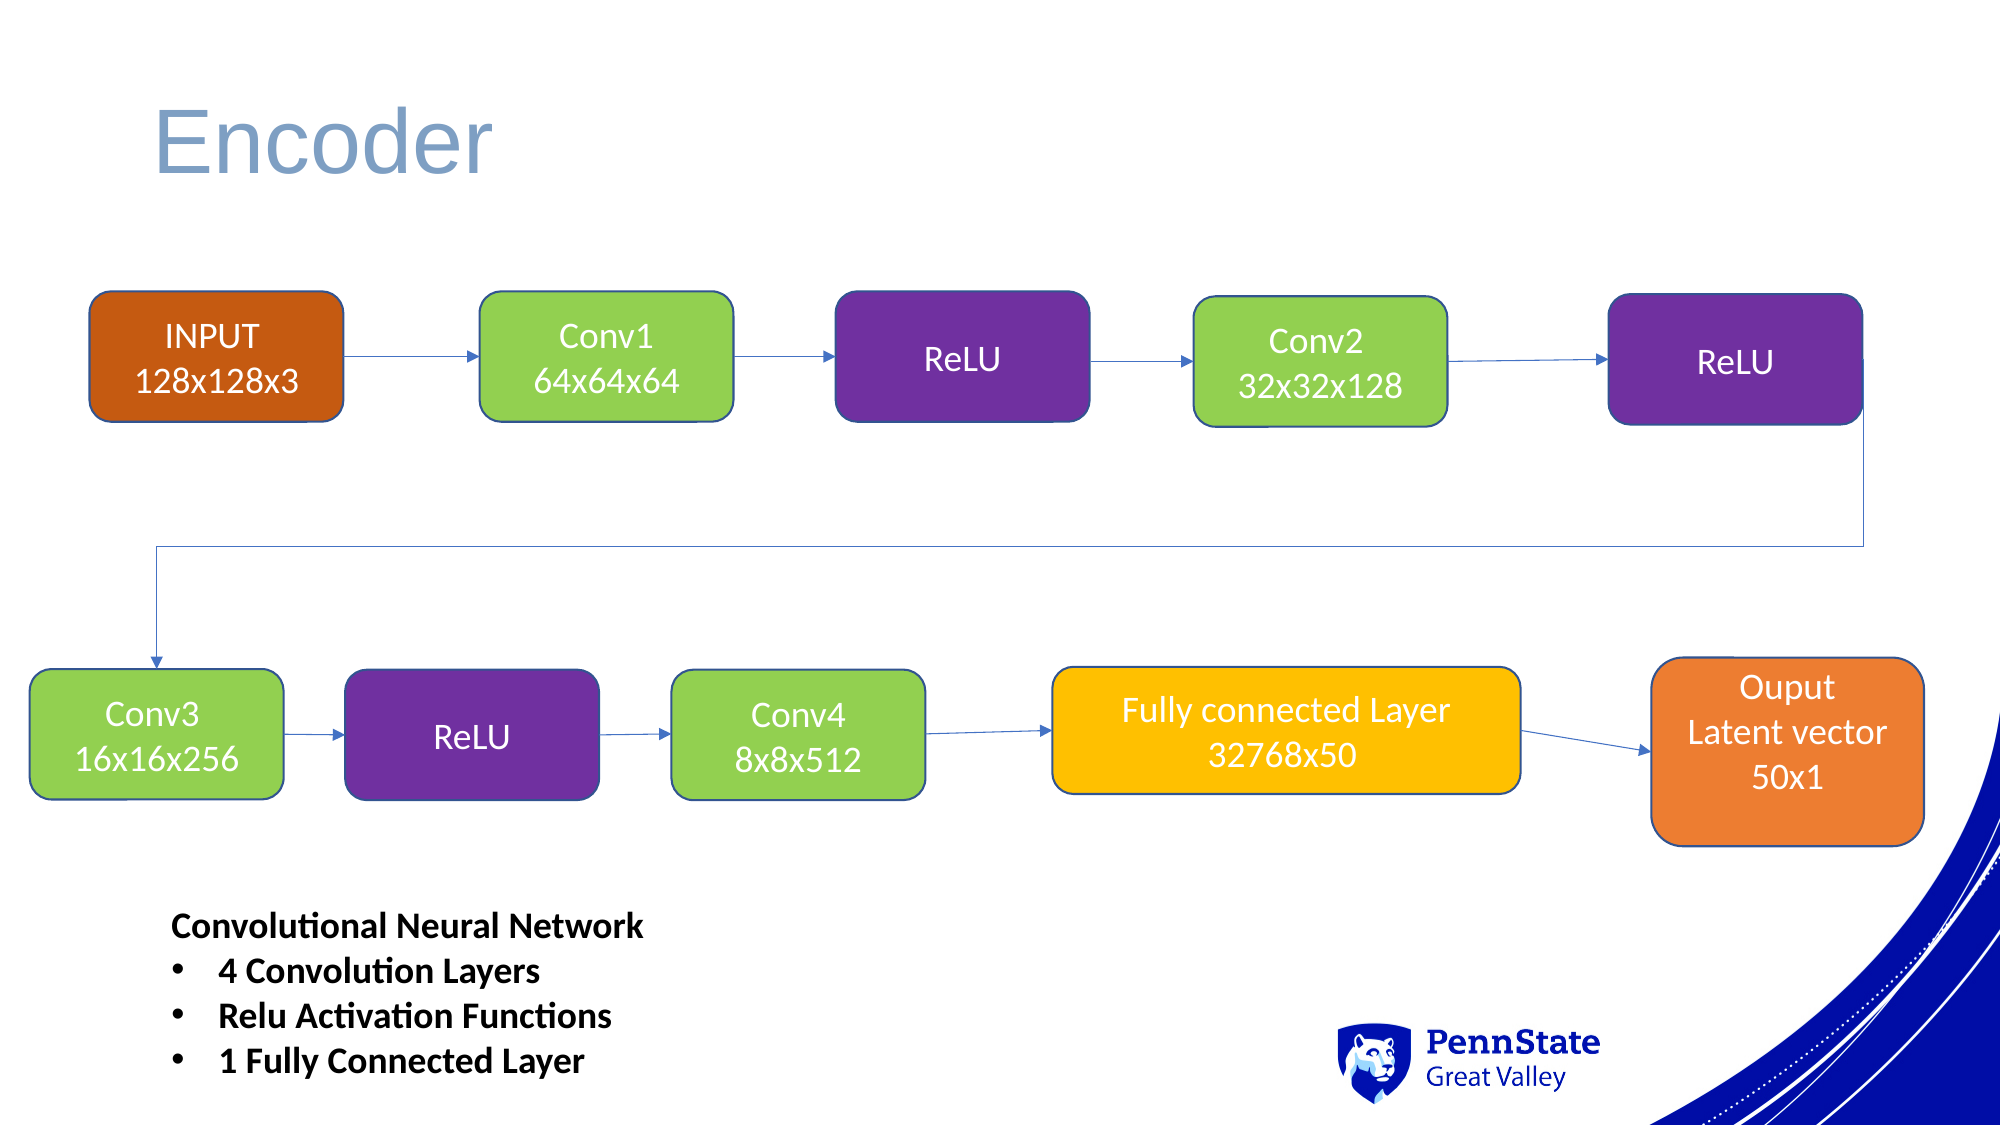

# Encoder
INPUT
128x128x3
Conv1
64x64x64
ReLU
ReLU
Conv2
32x32x128
Ouput
Latent vector
50x1

Fully connected Layer
32768x50
Conv3
16x16x256
ReLU
Conv4
8x8x512
Convolutional Neural Network
4 Convolution Layers
Relu Activation Functions
1 Fully Connected Layer